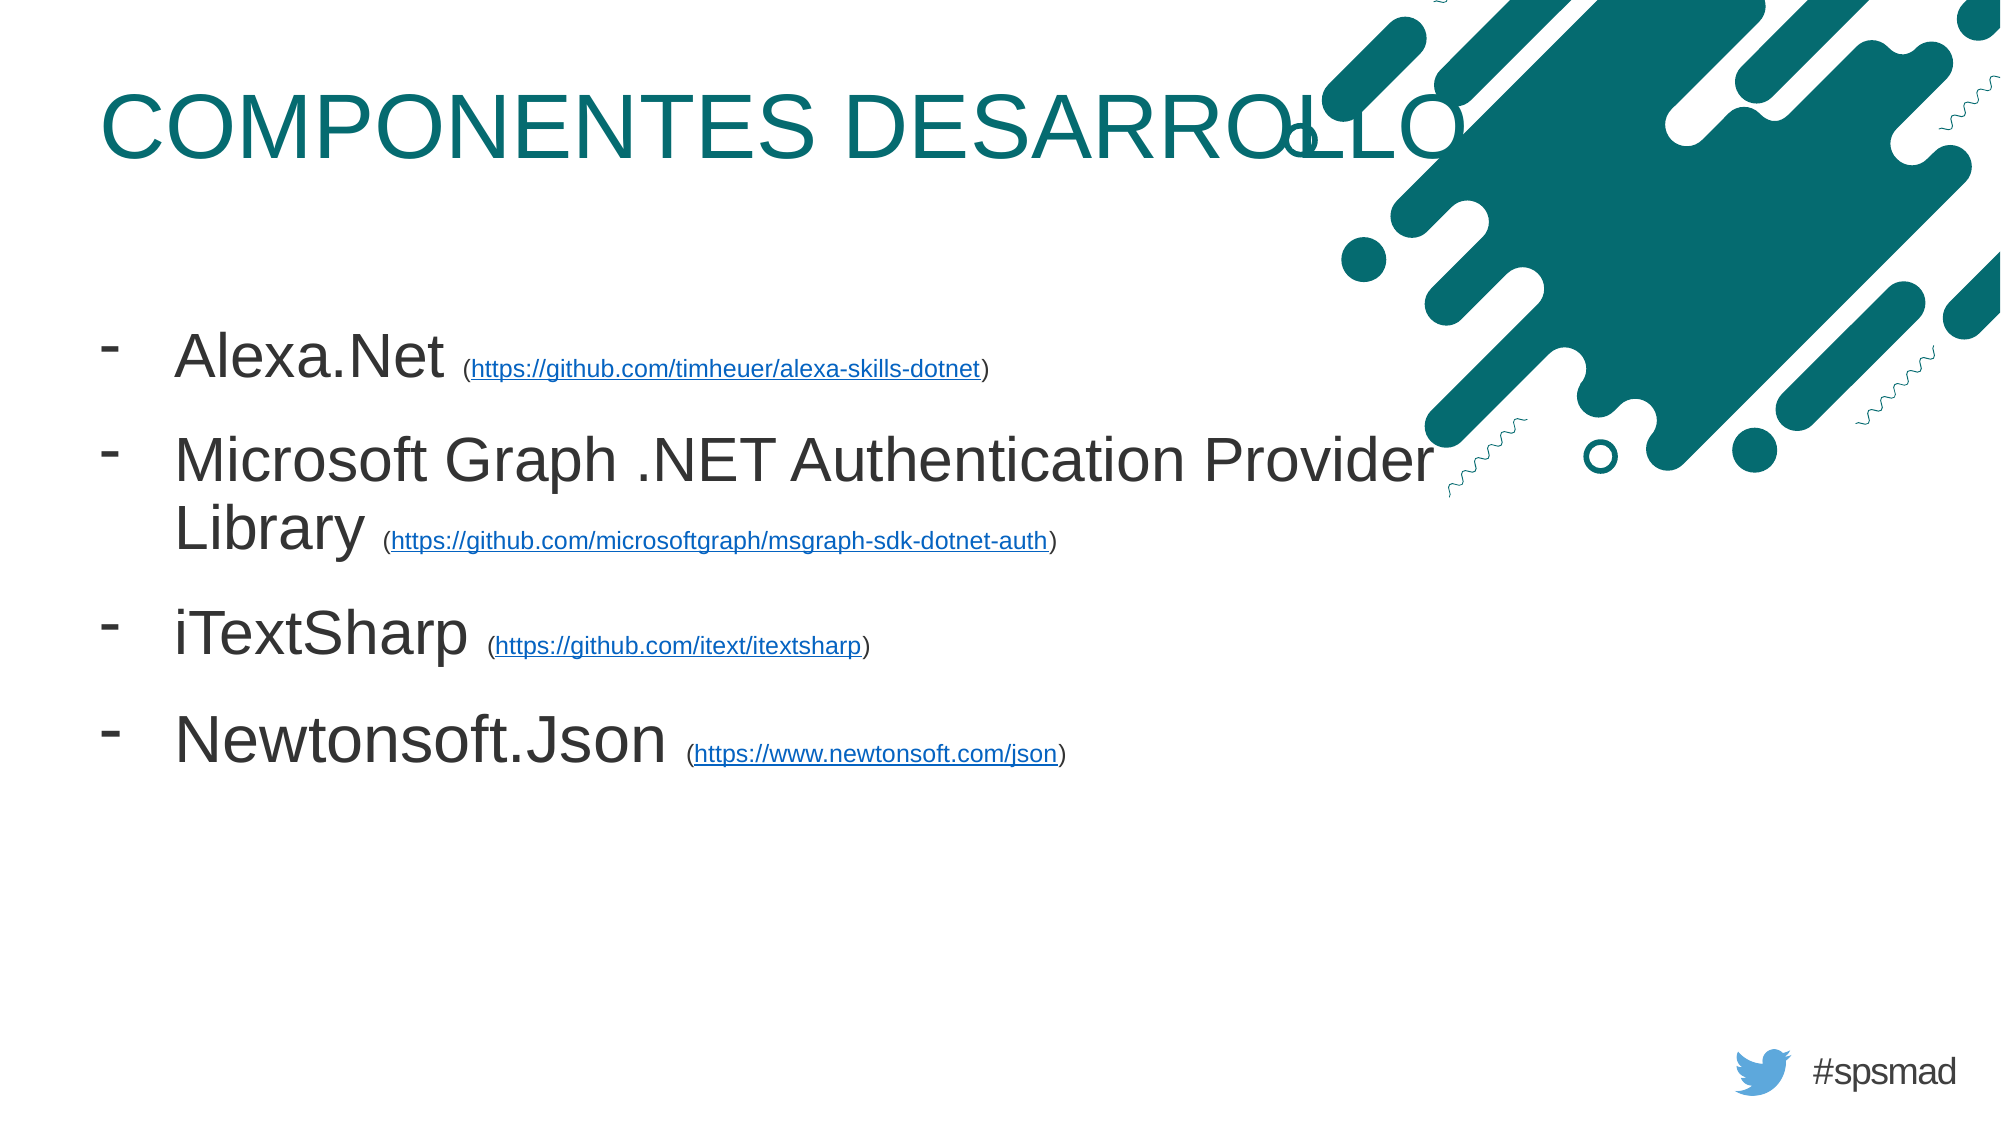

# COMPONENTES DESARROLLO

Alexa.Net (https://github.com/timheuer/alexa-skills-dotnet)
Microsoft Graph .NET Authentication Provider Library (https://github.com/microsoftgraph/msgraph-sdk-dotnet-auth)
iTextSharp (https://github.com/itext/itextsharp)
Newtonsoft.Json (https://www.newtonsoft.com/json)